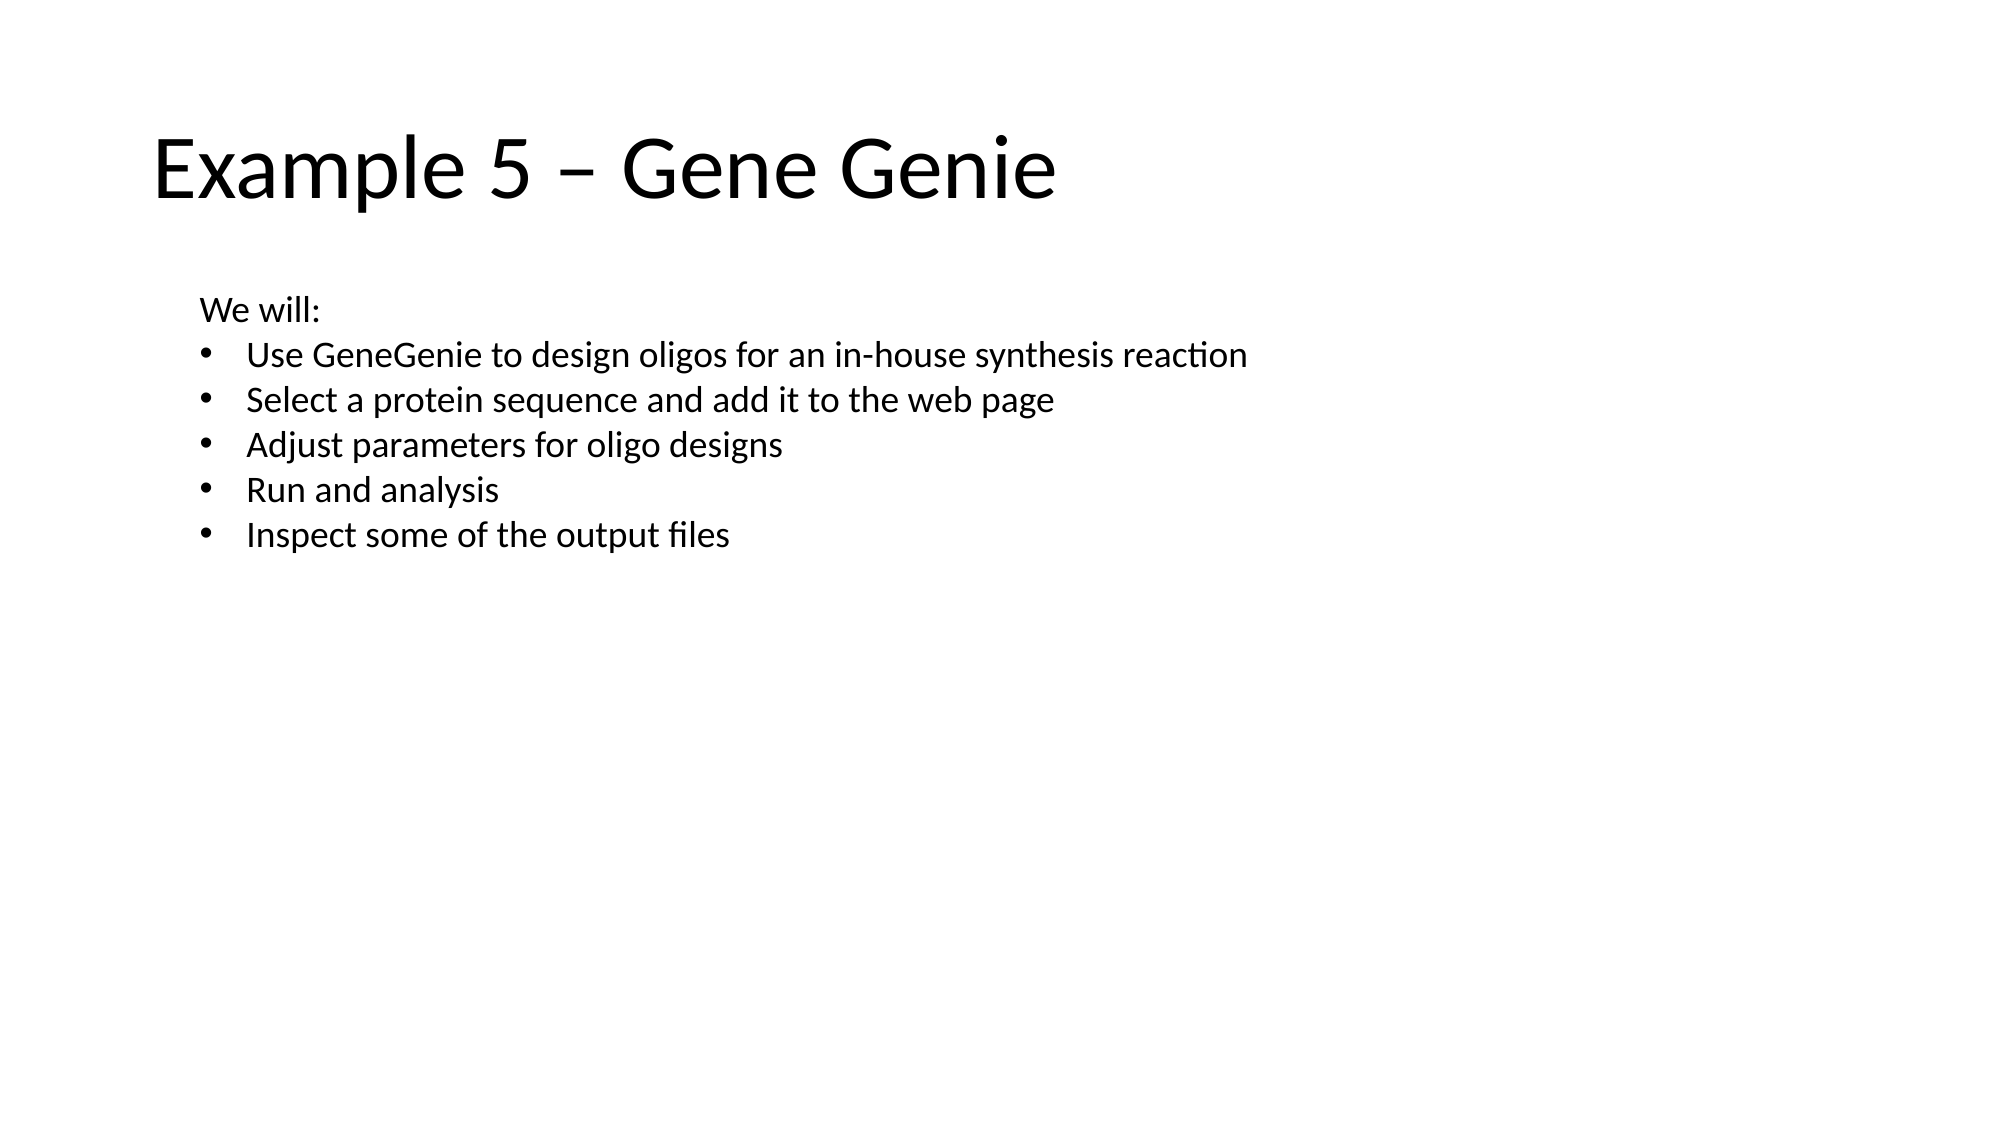

# Example 5 – Gene Genie
We will:
Use GeneGenie to design oligos for an in-house synthesis reaction
Select a protein sequence and add it to the web page
Adjust parameters for oligo designs
Run and analysis
Inspect some of the output files